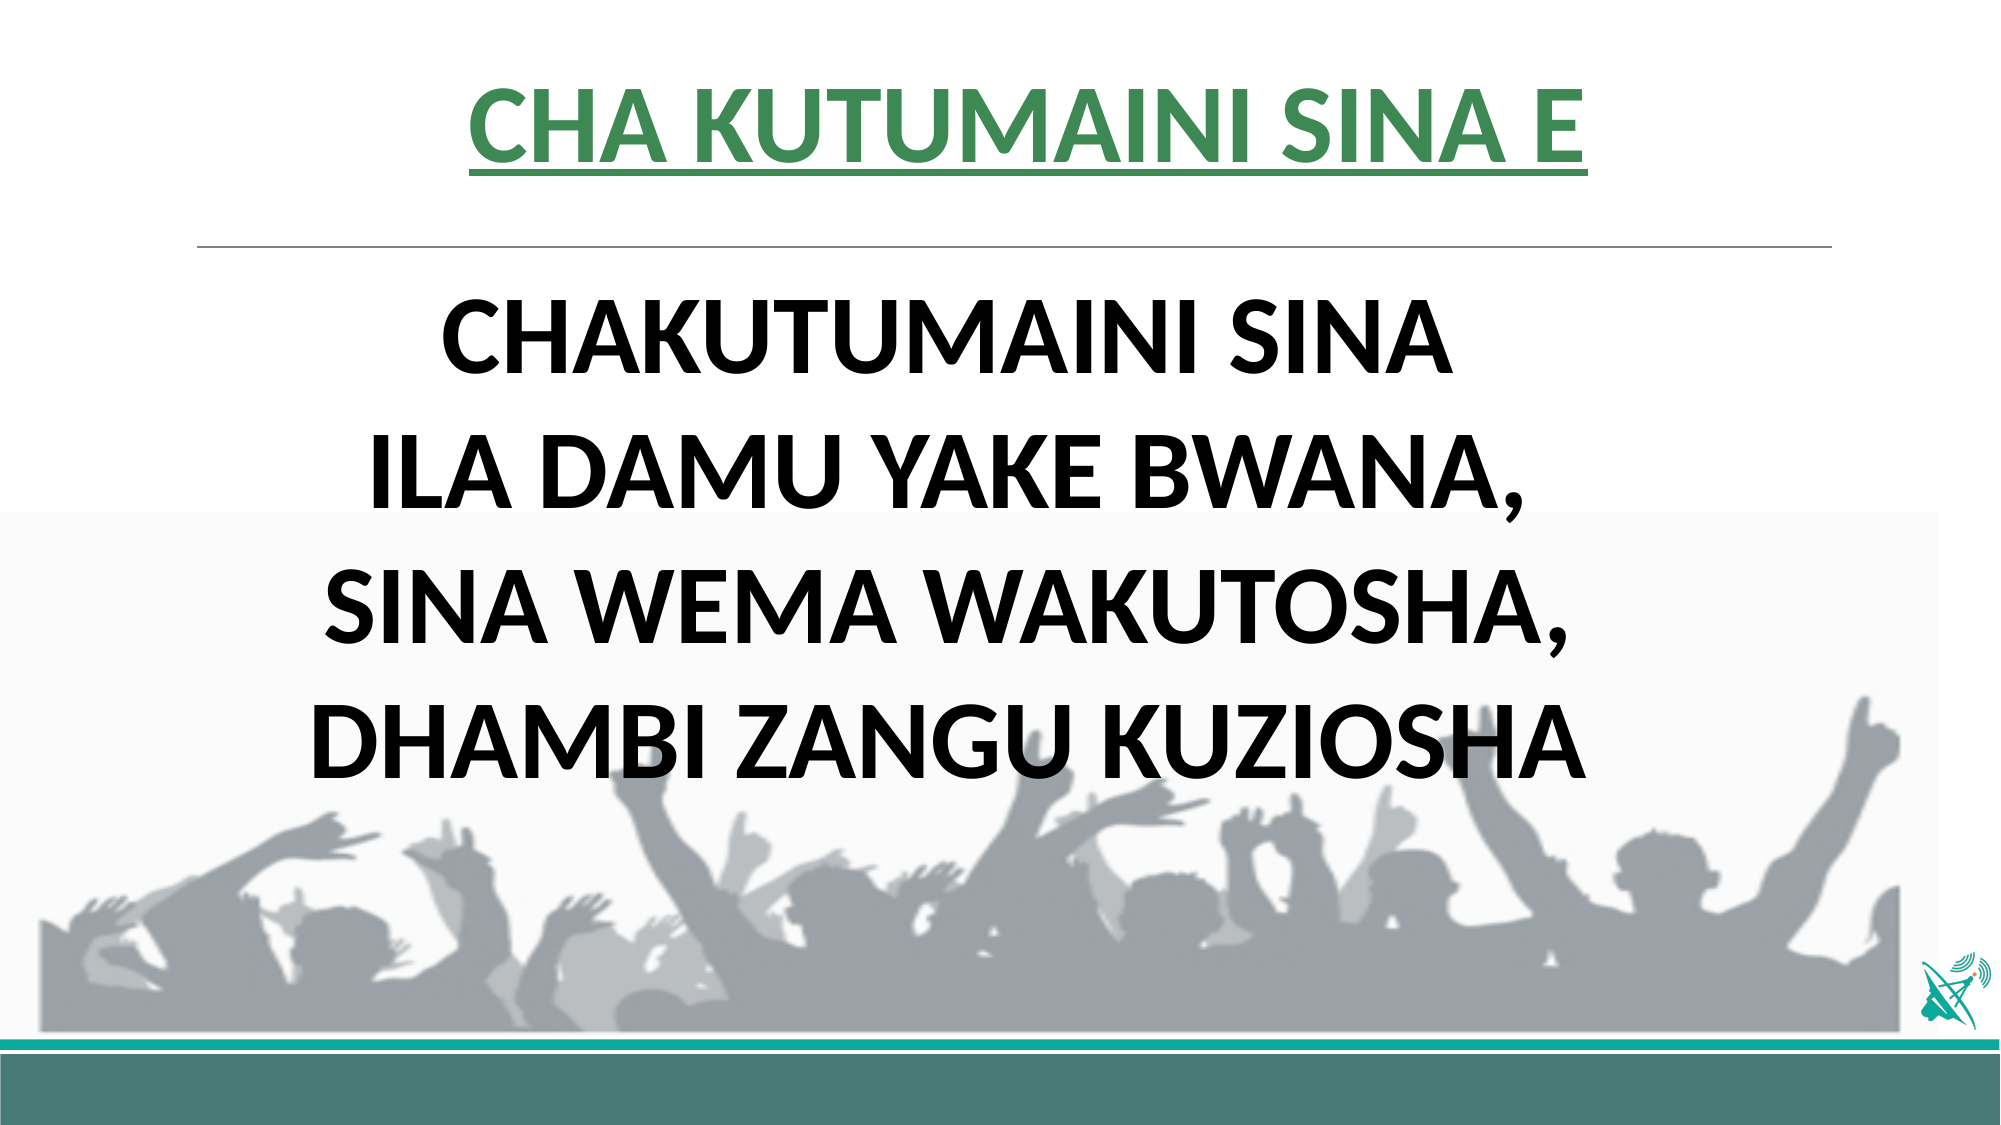

# CHA KUTUMAINI SINA E
CHAKUTUMAINI SINA
ILA DAMU YAKE BWANA,
SINA WEMA WAKUTOSHA,
DHAMBI ZANGU KUZIOSHA